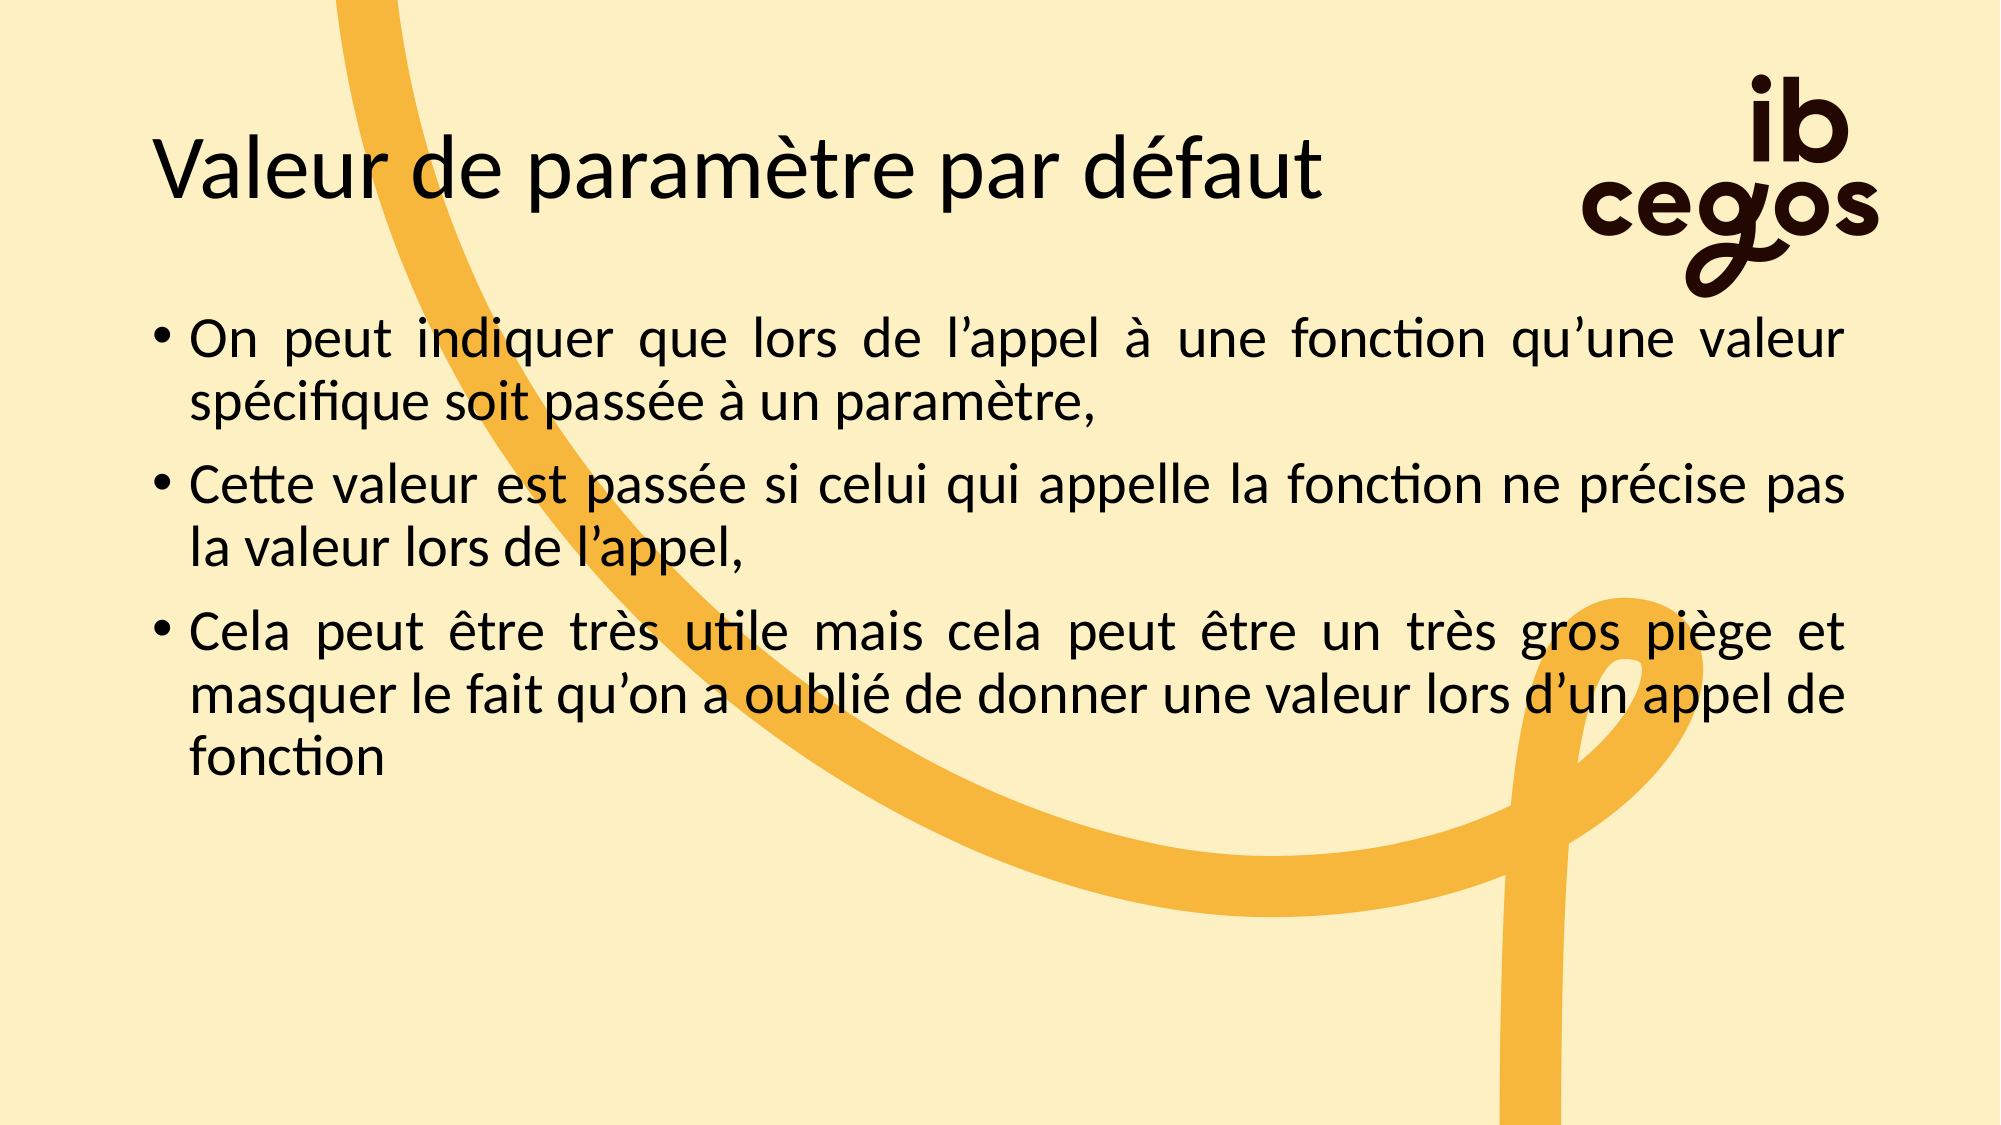

# Valeur de paramètre par défaut
On peut indiquer que lors de l’appel à une fonction qu’une valeur spécifique soit passée à un paramètre,
Cette valeur est passée si celui qui appelle la fonction ne précise pas la valeur lors de l’appel,
Cela peut être très utile mais cela peut être un très gros piège et masquer le fait qu’on a oublié de donner une valeur lors d’un appel de fonction